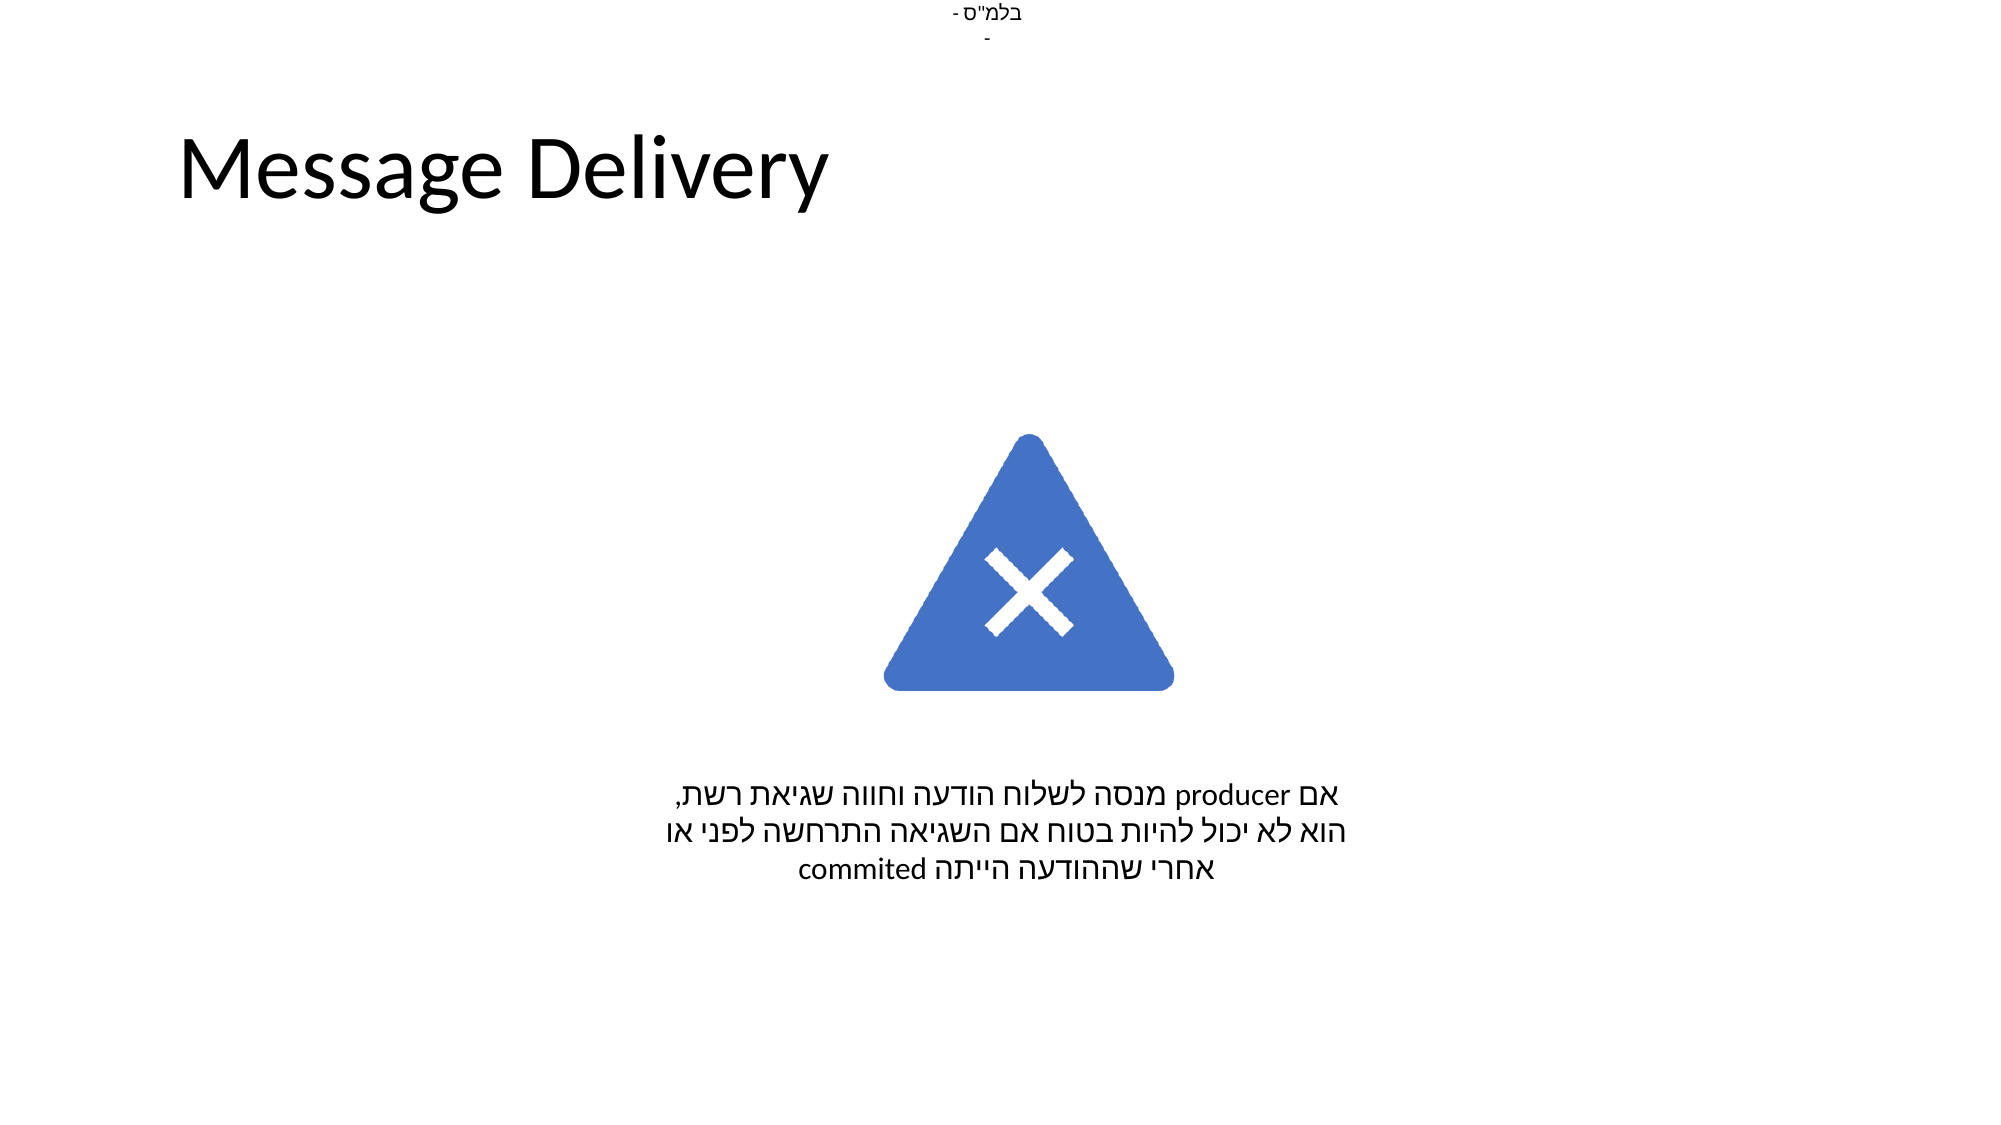

# Message Delivery

אם producer מנסה לשלוח הודעה וחווה שגיאת רשת, הוא לא יכול להיות בטוח אם השגיאה התרחשה לפני או אחרי שההודעה הייתה commited